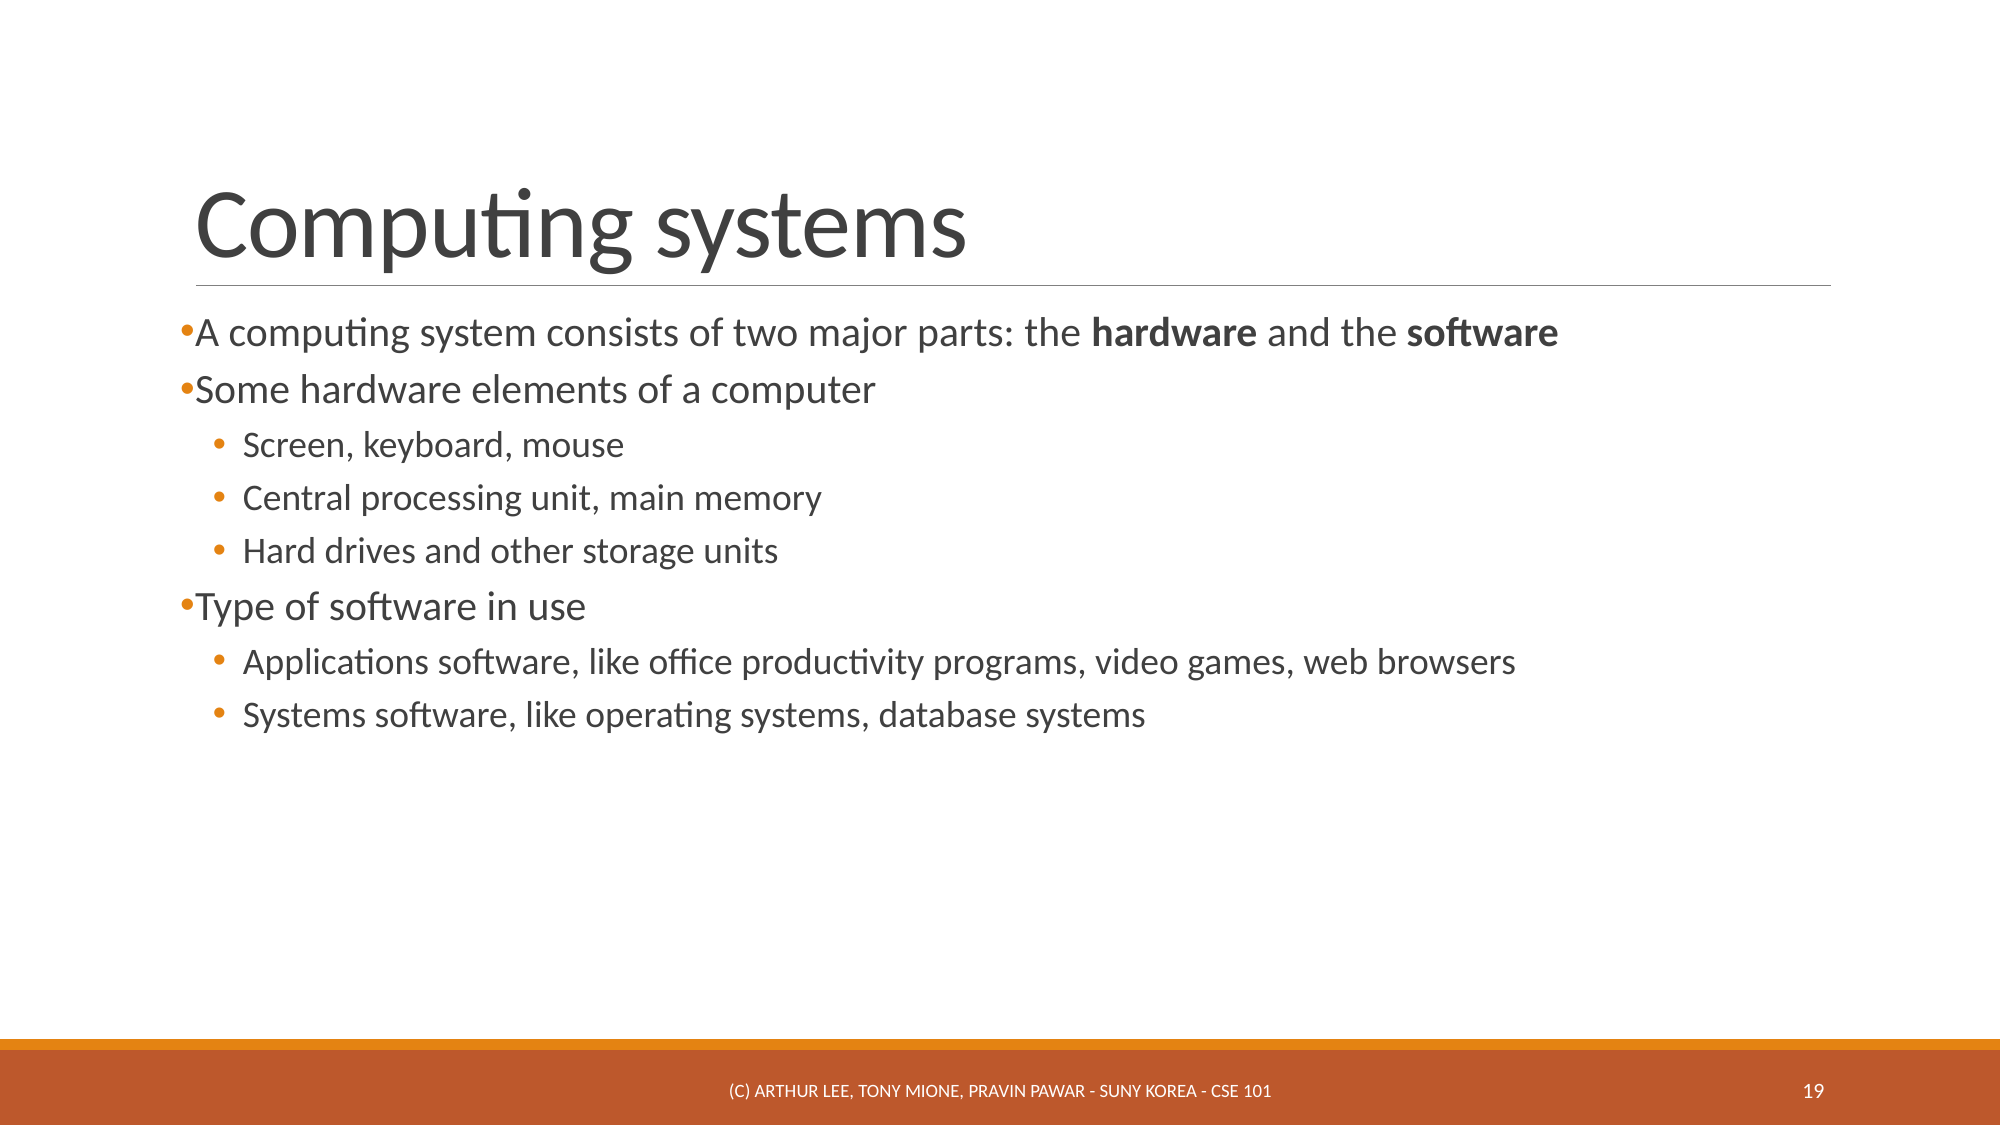

# Computing systems
A computing system consists of two major parts: the hardware and the software
Some hardware elements of a computer
Screen, keyboard, mouse
Central processing unit, main memory
Hard drives and other storage units
Type of software in use
Applications software, like office productivity programs, video games, web browsers
Systems software, like operating systems, database systems

(c) Arthur Lee, Tony Mione, Pravin Pawar - SUNY Korea - CSE 101
19